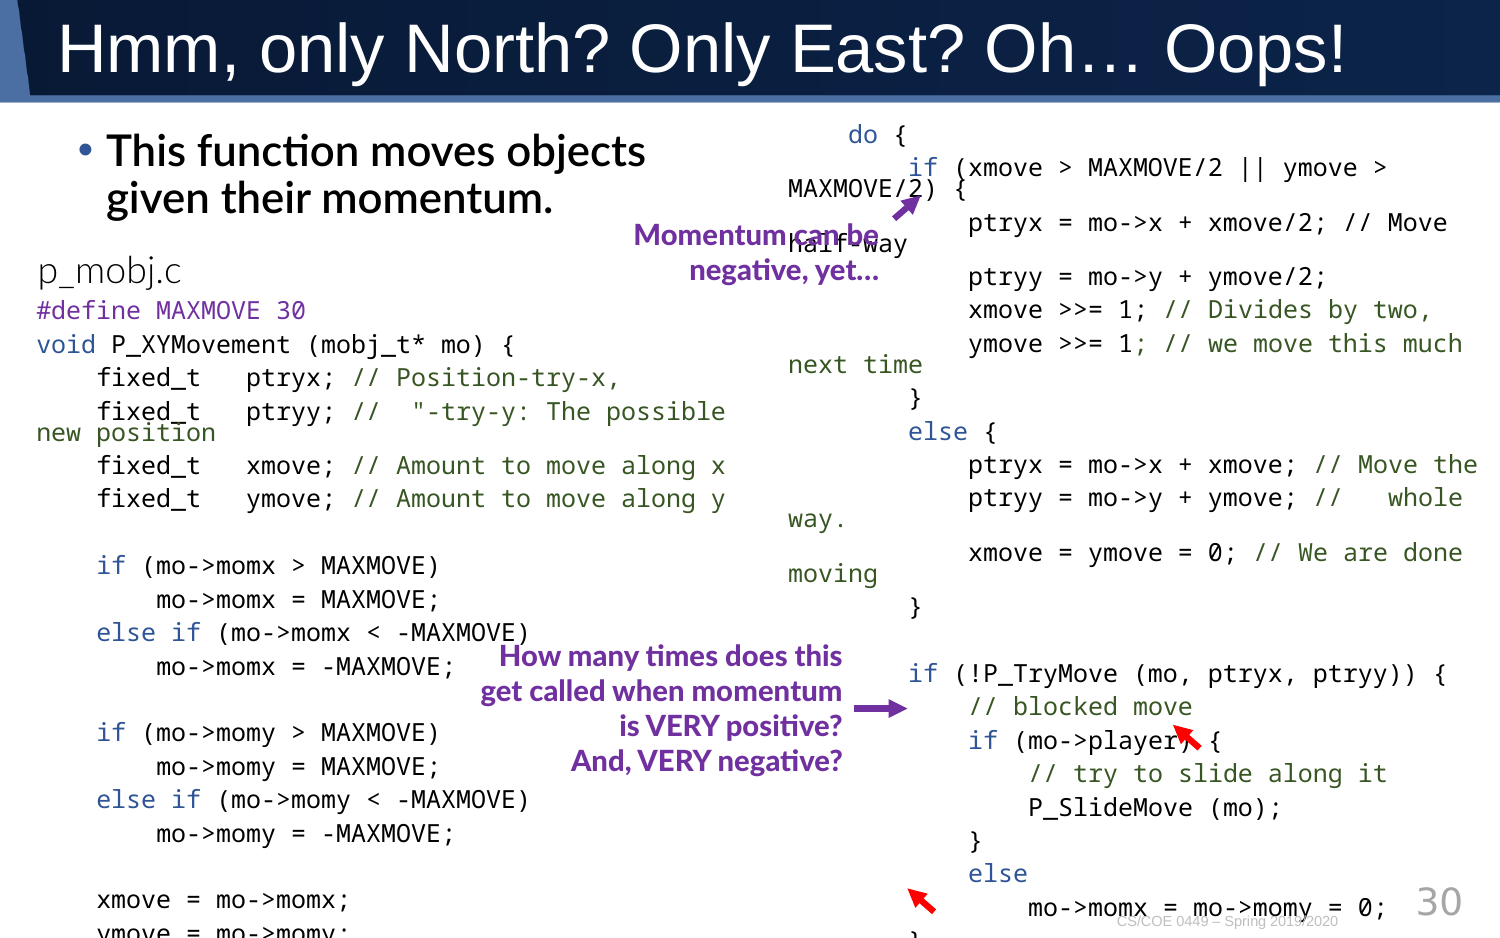

# Hmm, only North? Only East? Oh… Oops!
    do {
        if (xmove > MAXMOVE/2 || ymove > MAXMOVE/2) {
            ptryx = mo->x + xmove/2; // Move half-way
            ptryy = mo->y + ymove/2;
            xmove >>= 1; // Divides by two,
            ymove >>= 1; // we move this much next time
        }
        else {
            ptryx = mo->x + xmove; // Move the
            ptryy = mo->y + ymove; //   whole way.
            xmove = ymove = 0; // We are done moving
        }

        if (!P_TryMove (mo, ptryx, ptryy)) {
            // blocked move
            if (mo->player) {
                // try to slide along it
                P_SlideMove (mo);
            }
            else
                mo->momx = mo->momy = 0;
        }
    } while (xmove || ymove);
}
This function moves objects given their momentum.
Momentum can be negative, yet…
p_mobj.c
#define MAXMOVE 30
void P_XYMovement (mobj_t* mo) {
    fixed_t   ptryx; // Position-try-x,
    fixed_t   ptryy; //  "-try-y: The possible new position
    fixed_t   xmove; // Amount to move along x
    fixed_t   ymove; // Amount to move along y

    if (mo->momx > MAXMOVE)
        mo->momx = MAXMOVE;
    else if (mo->momx < -MAXMOVE)
        mo->momx = -MAXMOVE;

    if (mo->momy > MAXMOVE)
        mo->momy = MAXMOVE;
    else if (mo->momy < -MAXMOVE)
        mo->momy = -MAXMOVE;

    xmove = mo->momx;
    ymove = mo->momy;
How many times does this get called when momentum is VERY positive?
And, VERY negative?
30
CS/COE 0449 – Spring 2019/2020